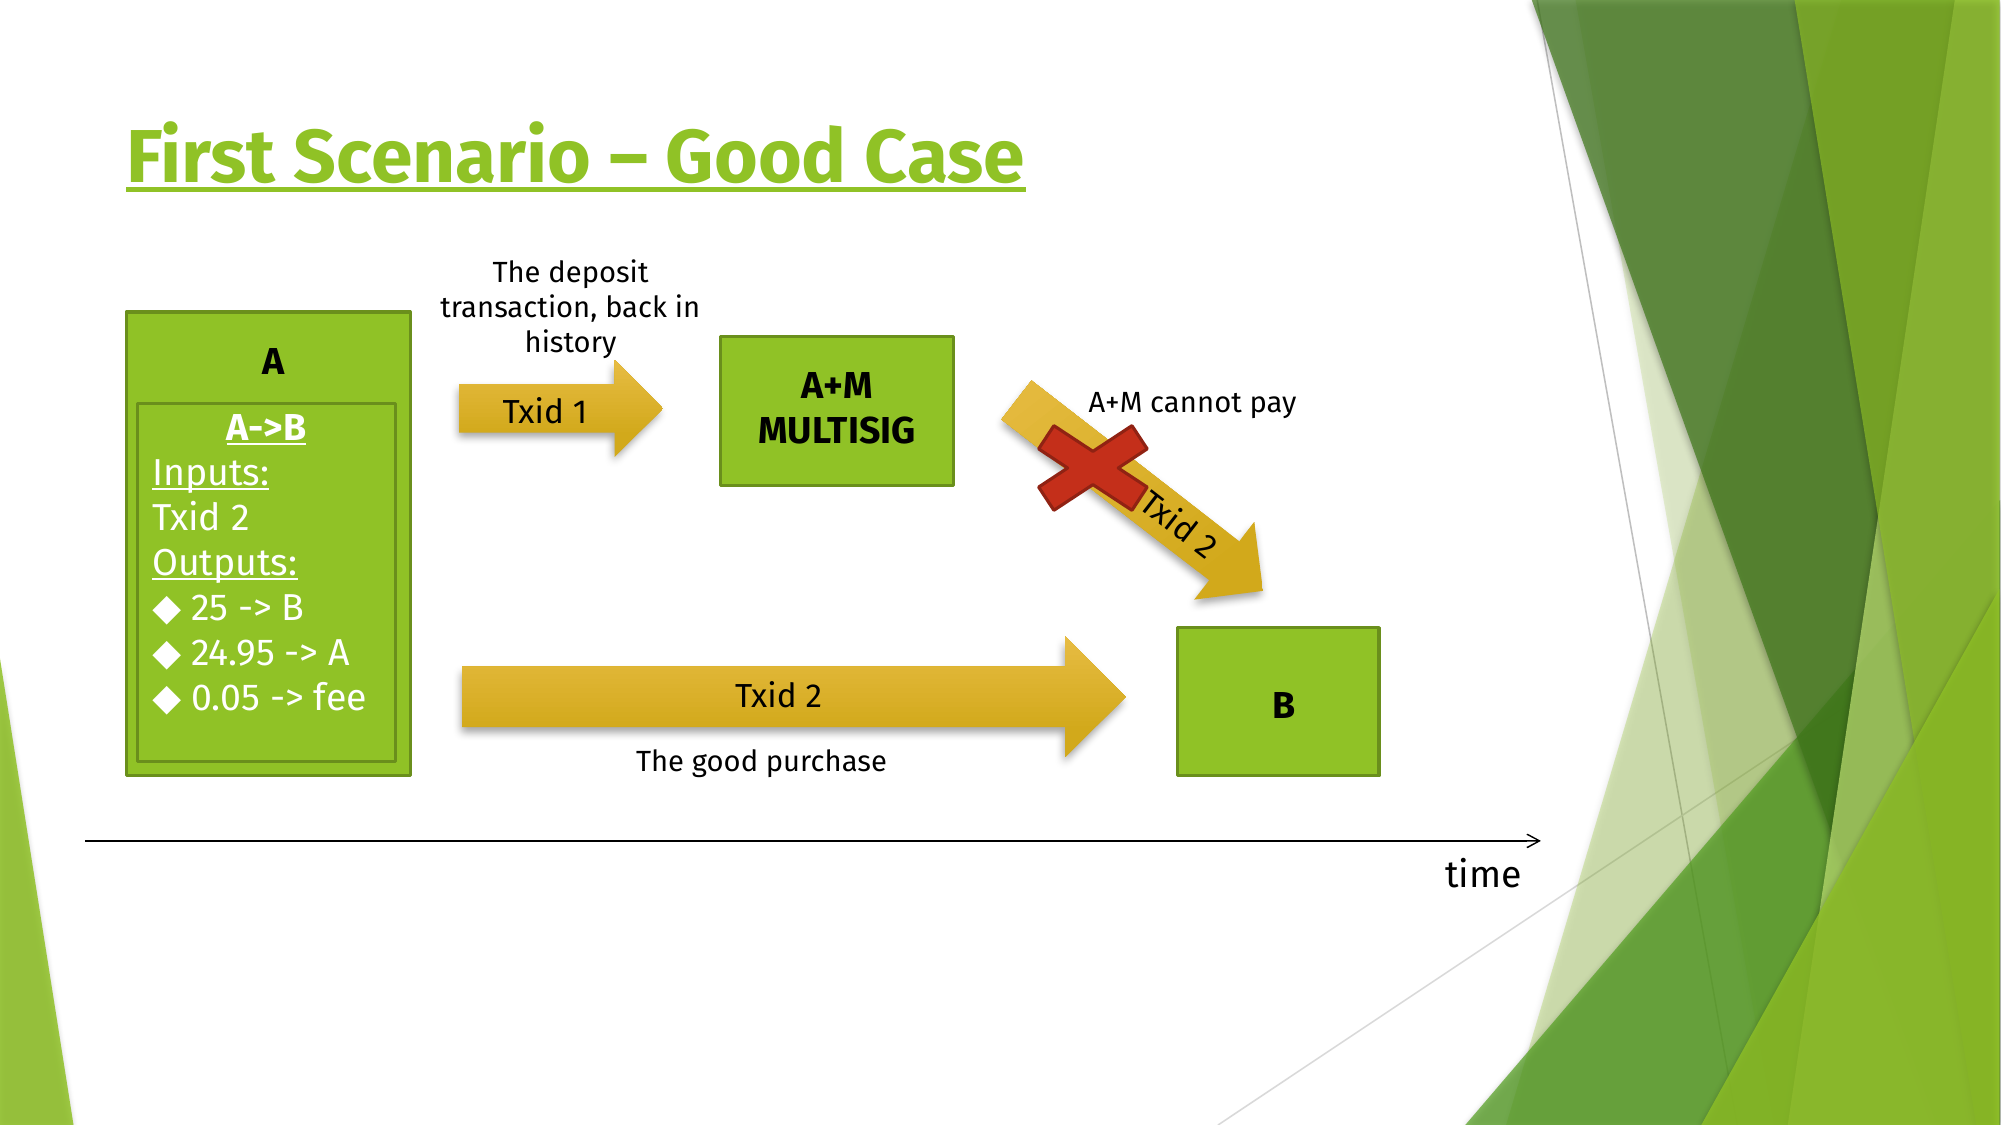

# First Scenario – Good Case
The deposit transaction, back in history

A

A+M
MULTISIG

A+M cannot pay
Txid 1
A->B
Inputs:
Txid 2
Outputs:
◆ 25 -> B
◆ 24.95 -> A
◆ 0.05 -> fee

              Txid 2

Txid 2

B
The good purchase
time